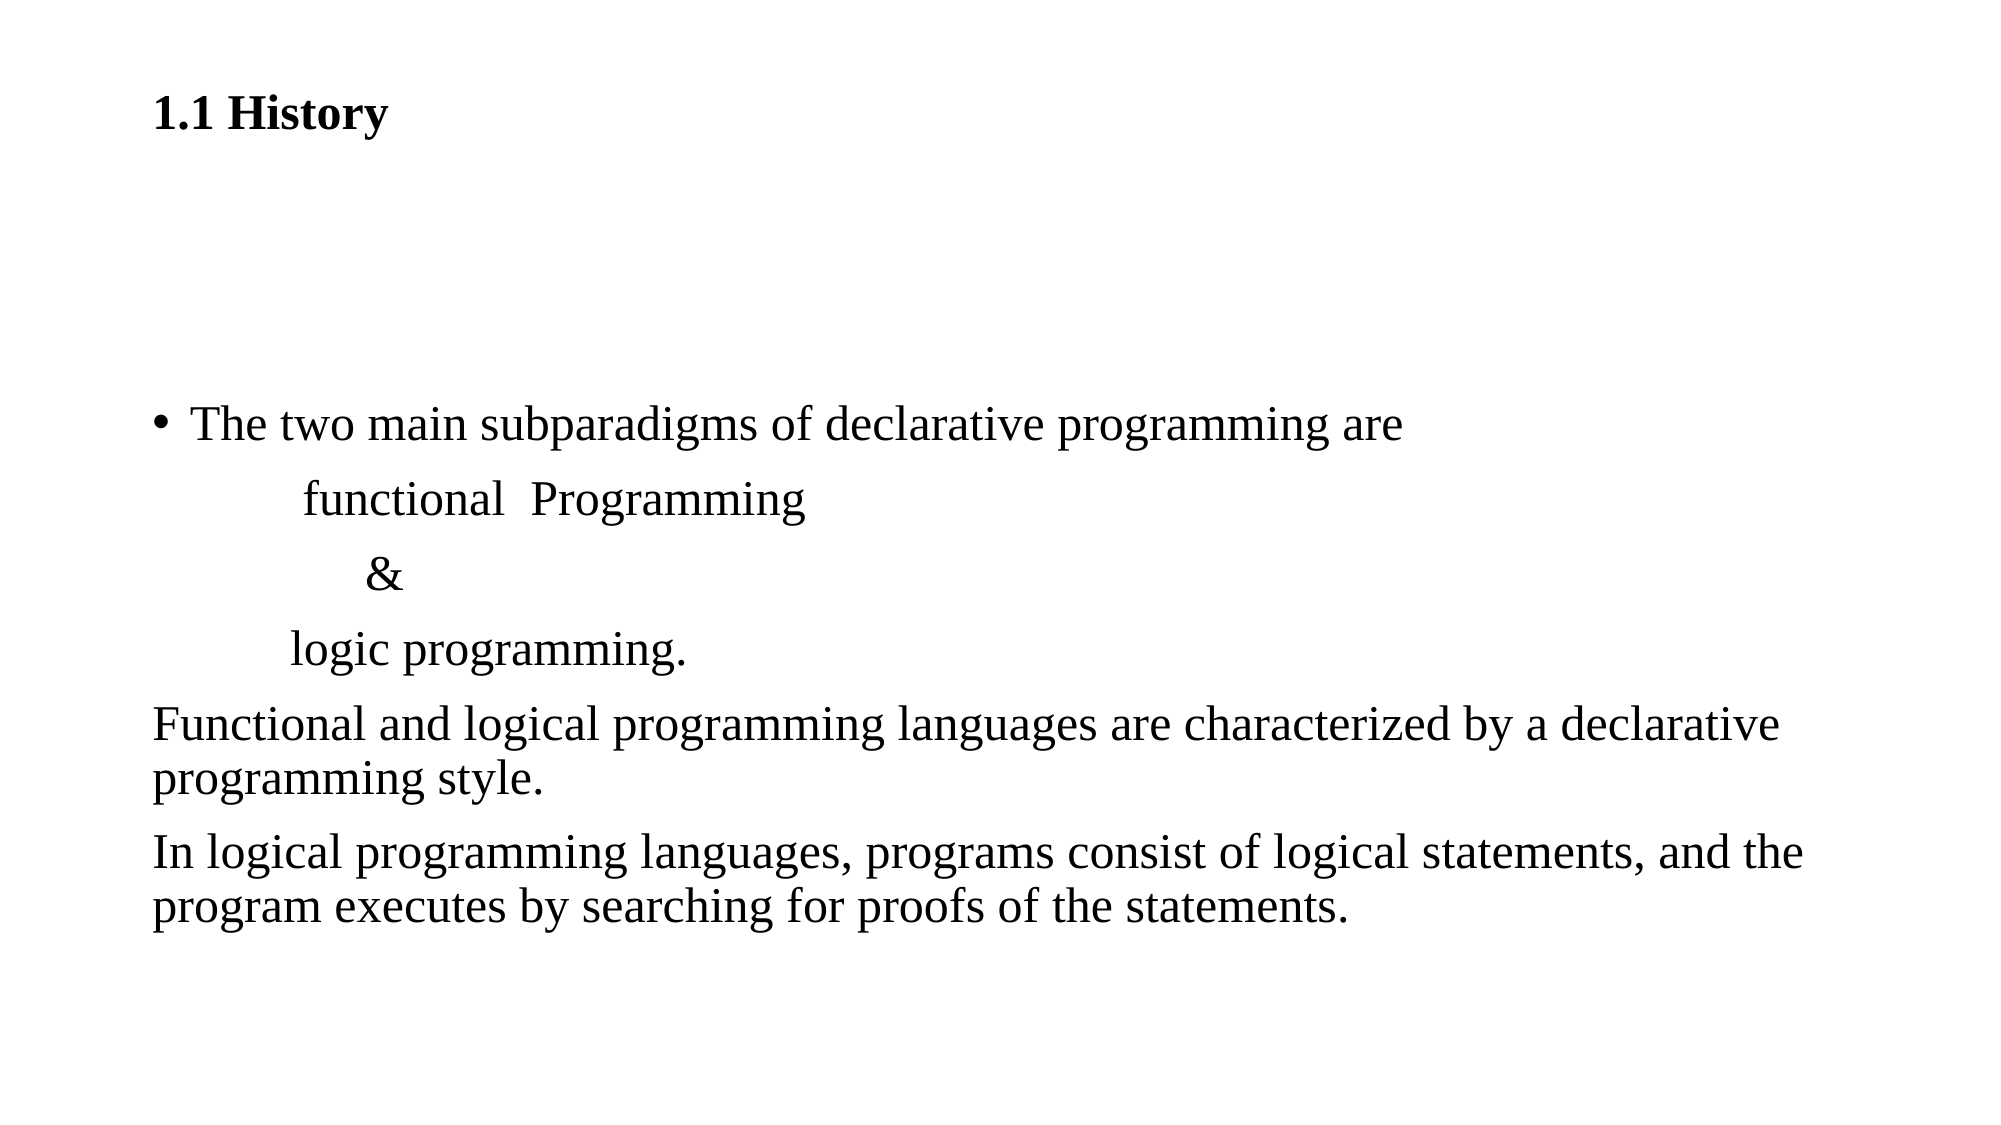

# 1.1 History

The two main subparadigms of declarative programming are
	functional  Programming
	     &
           logic programming.
Functional and logical programming languages are characterized by a declarative programming style.
In logical programming languages, programs consist of logical statements, and the program executes by searching for proofs of the statements.